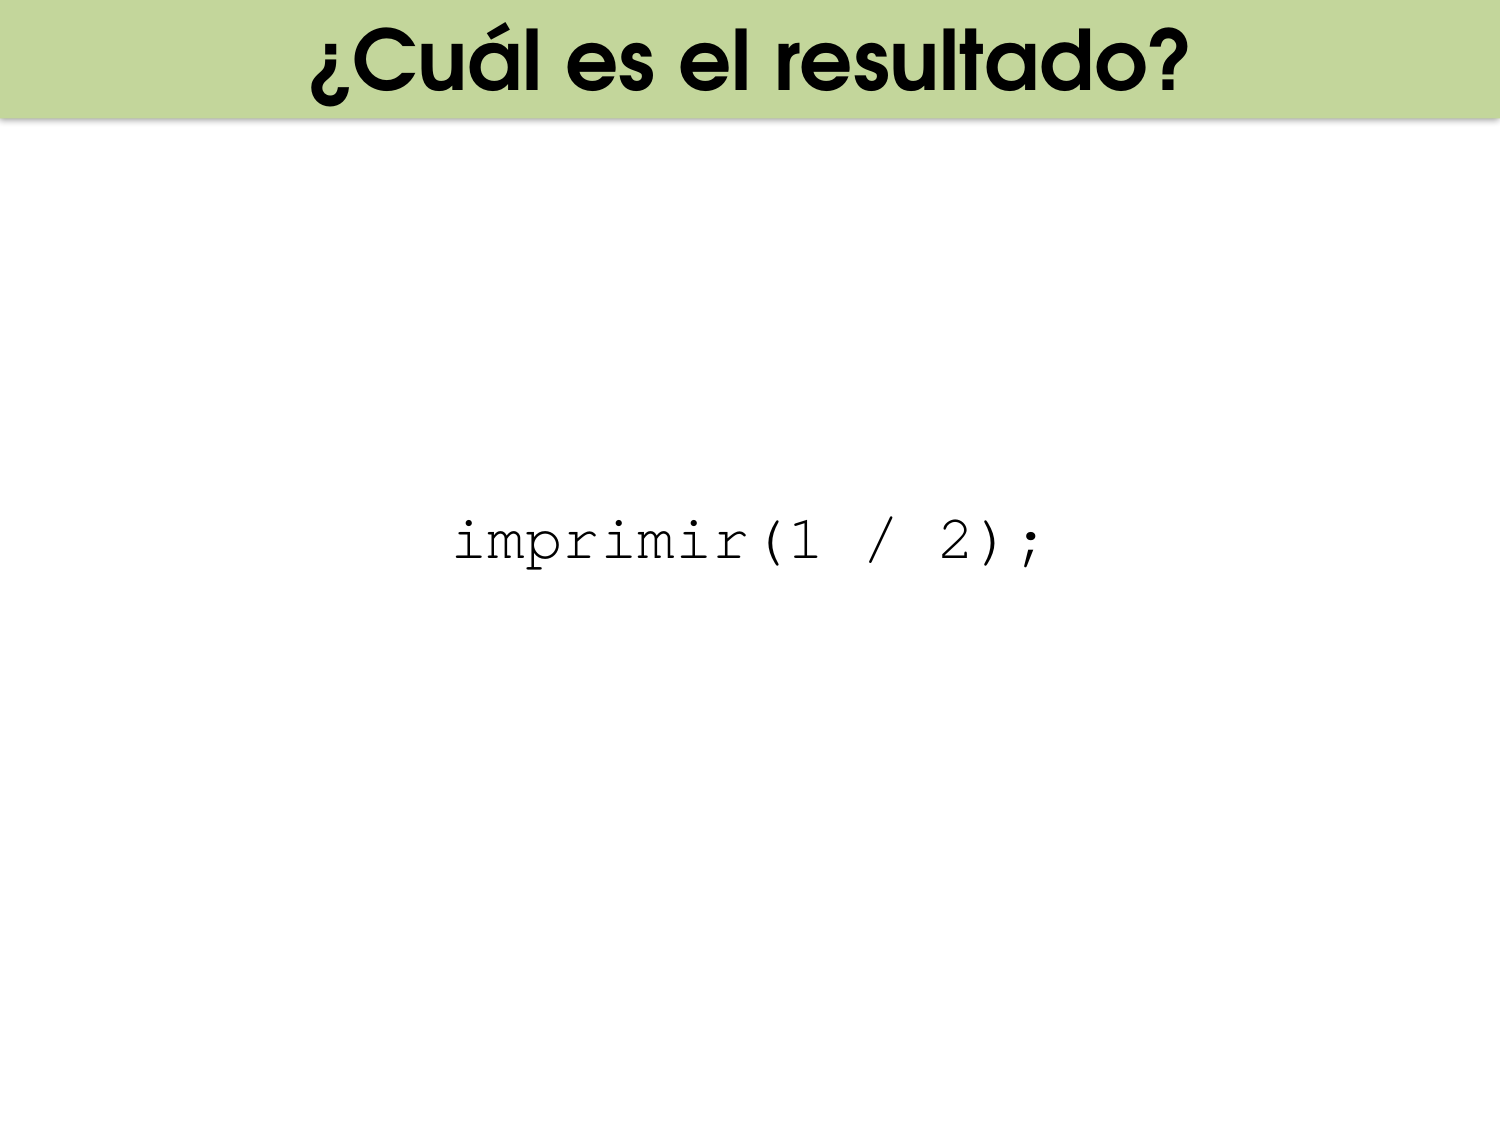

¿Cuál es el resultado?
imprimir(1 / 2);